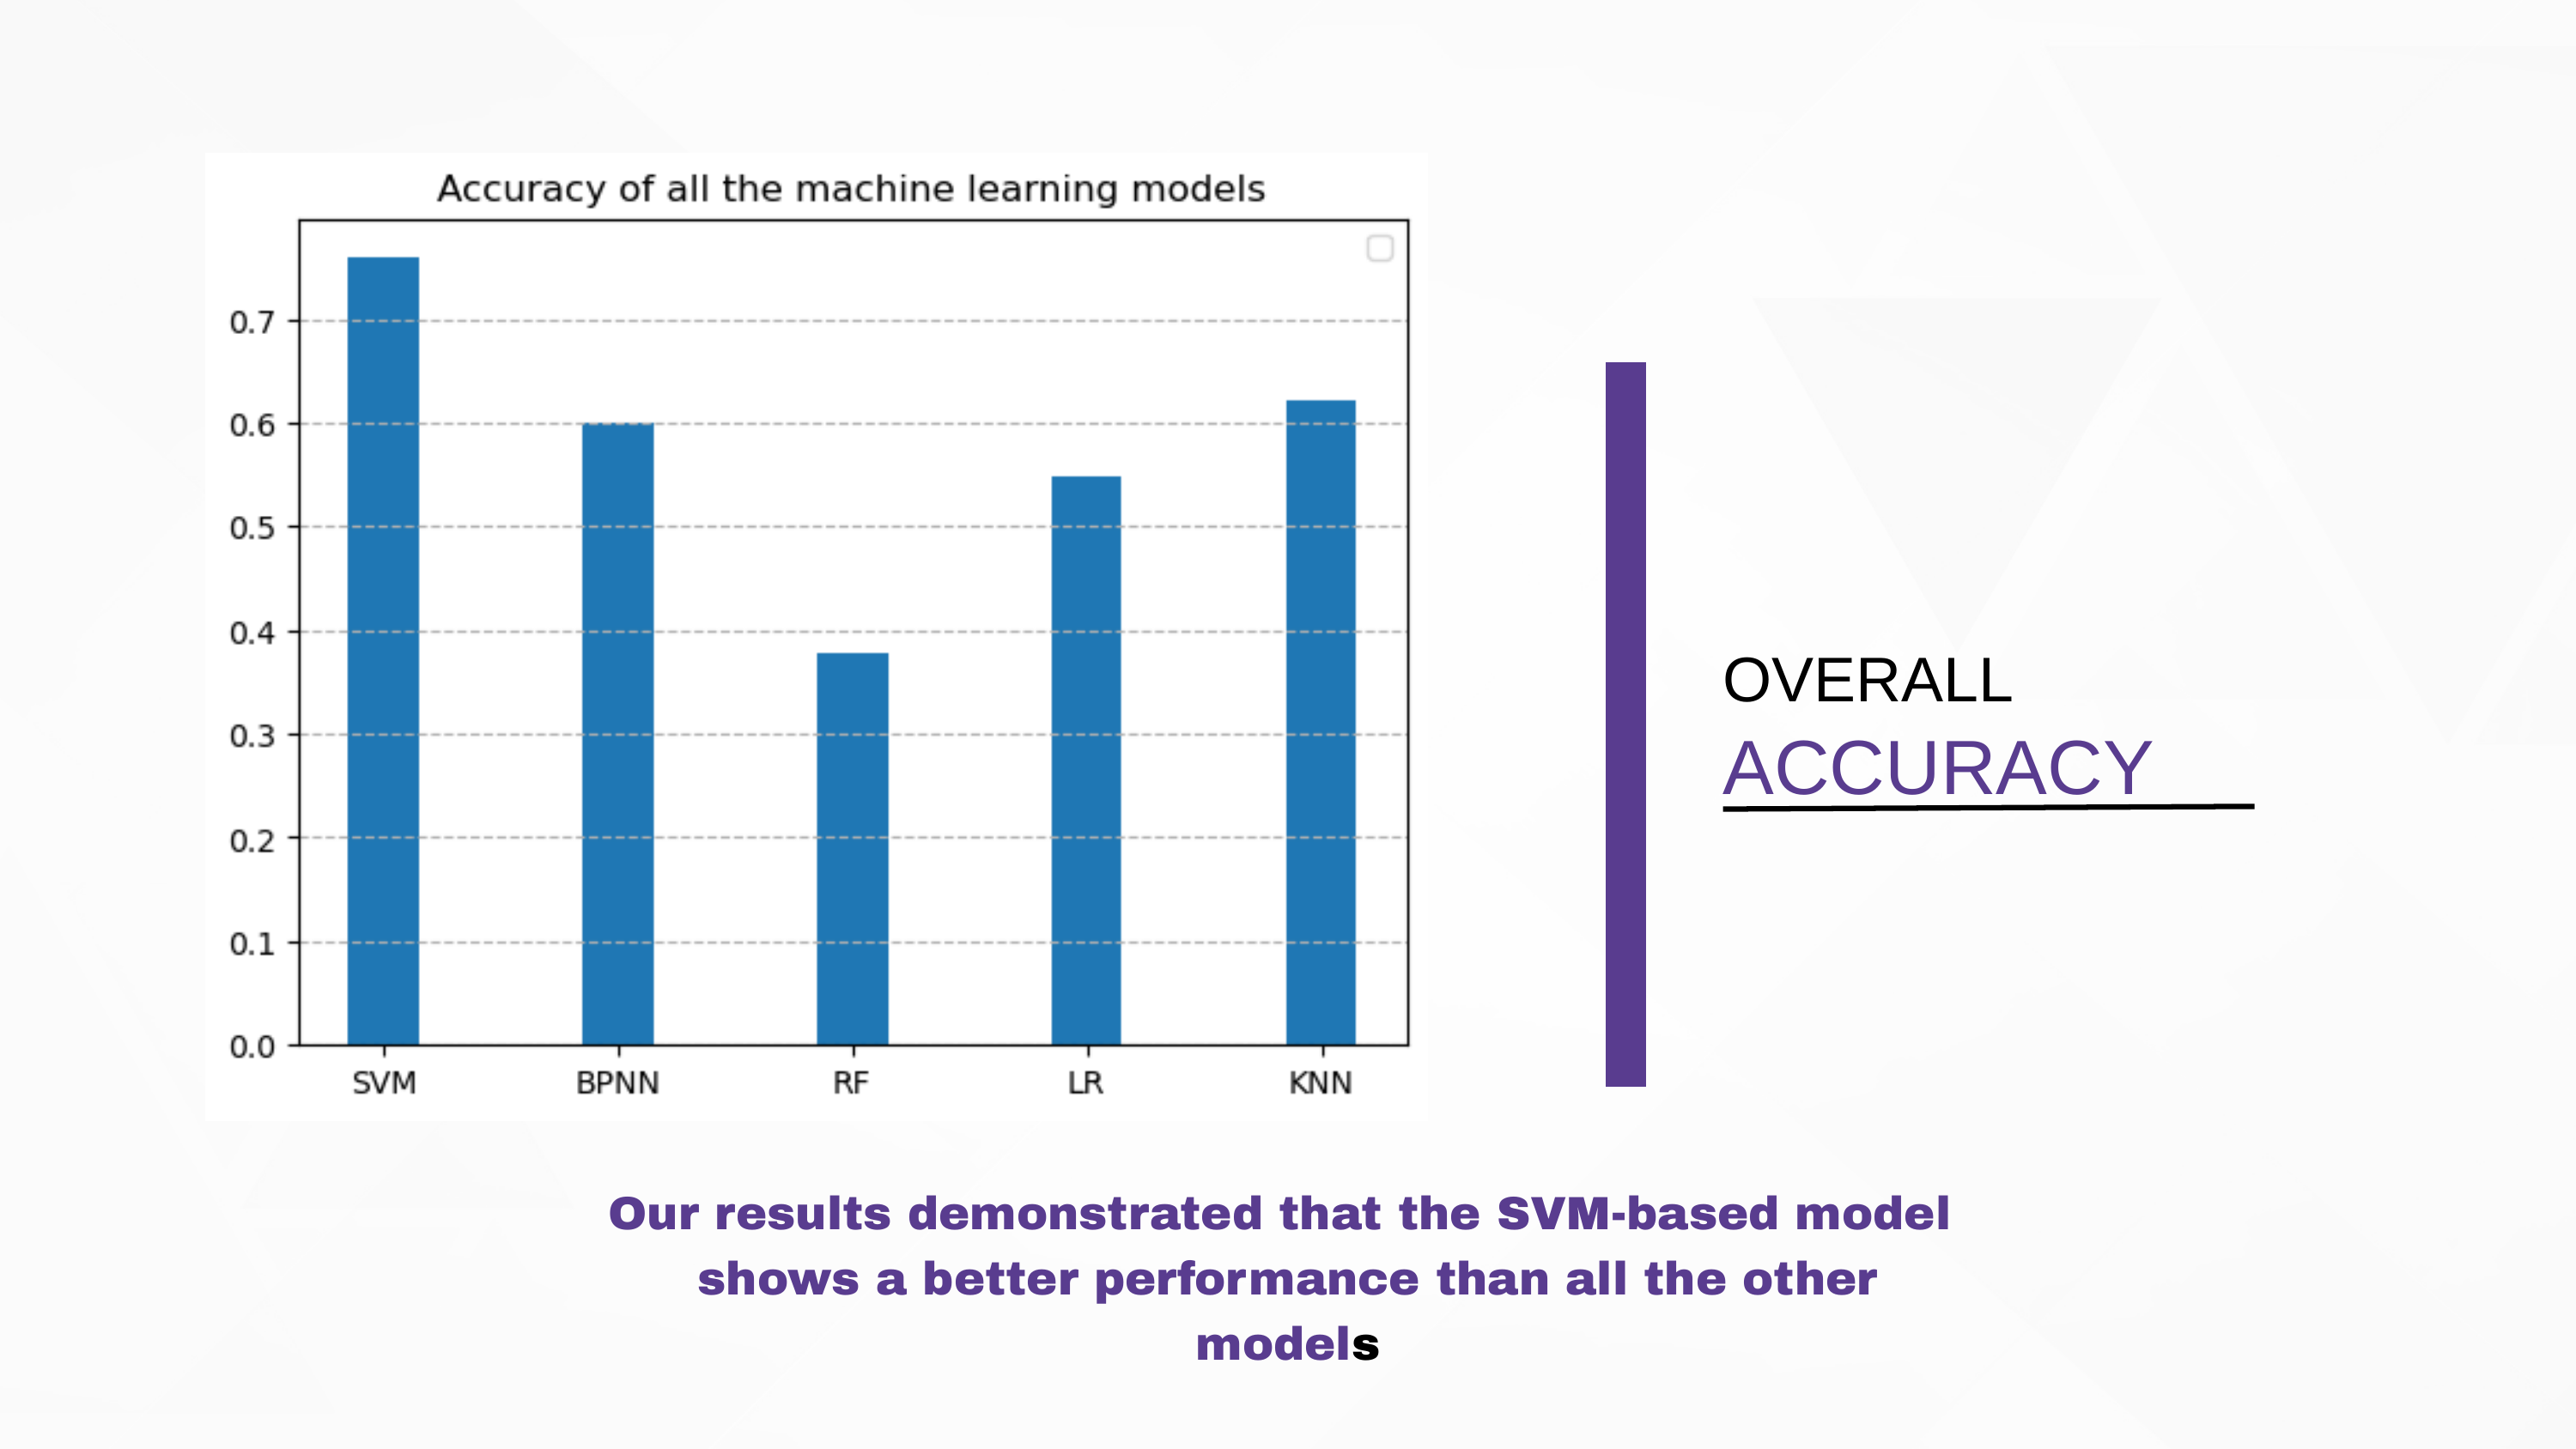

OVERALL
ACCURACY

Our results demonstrated that the SVM-based model
shows a better performance than all the other models